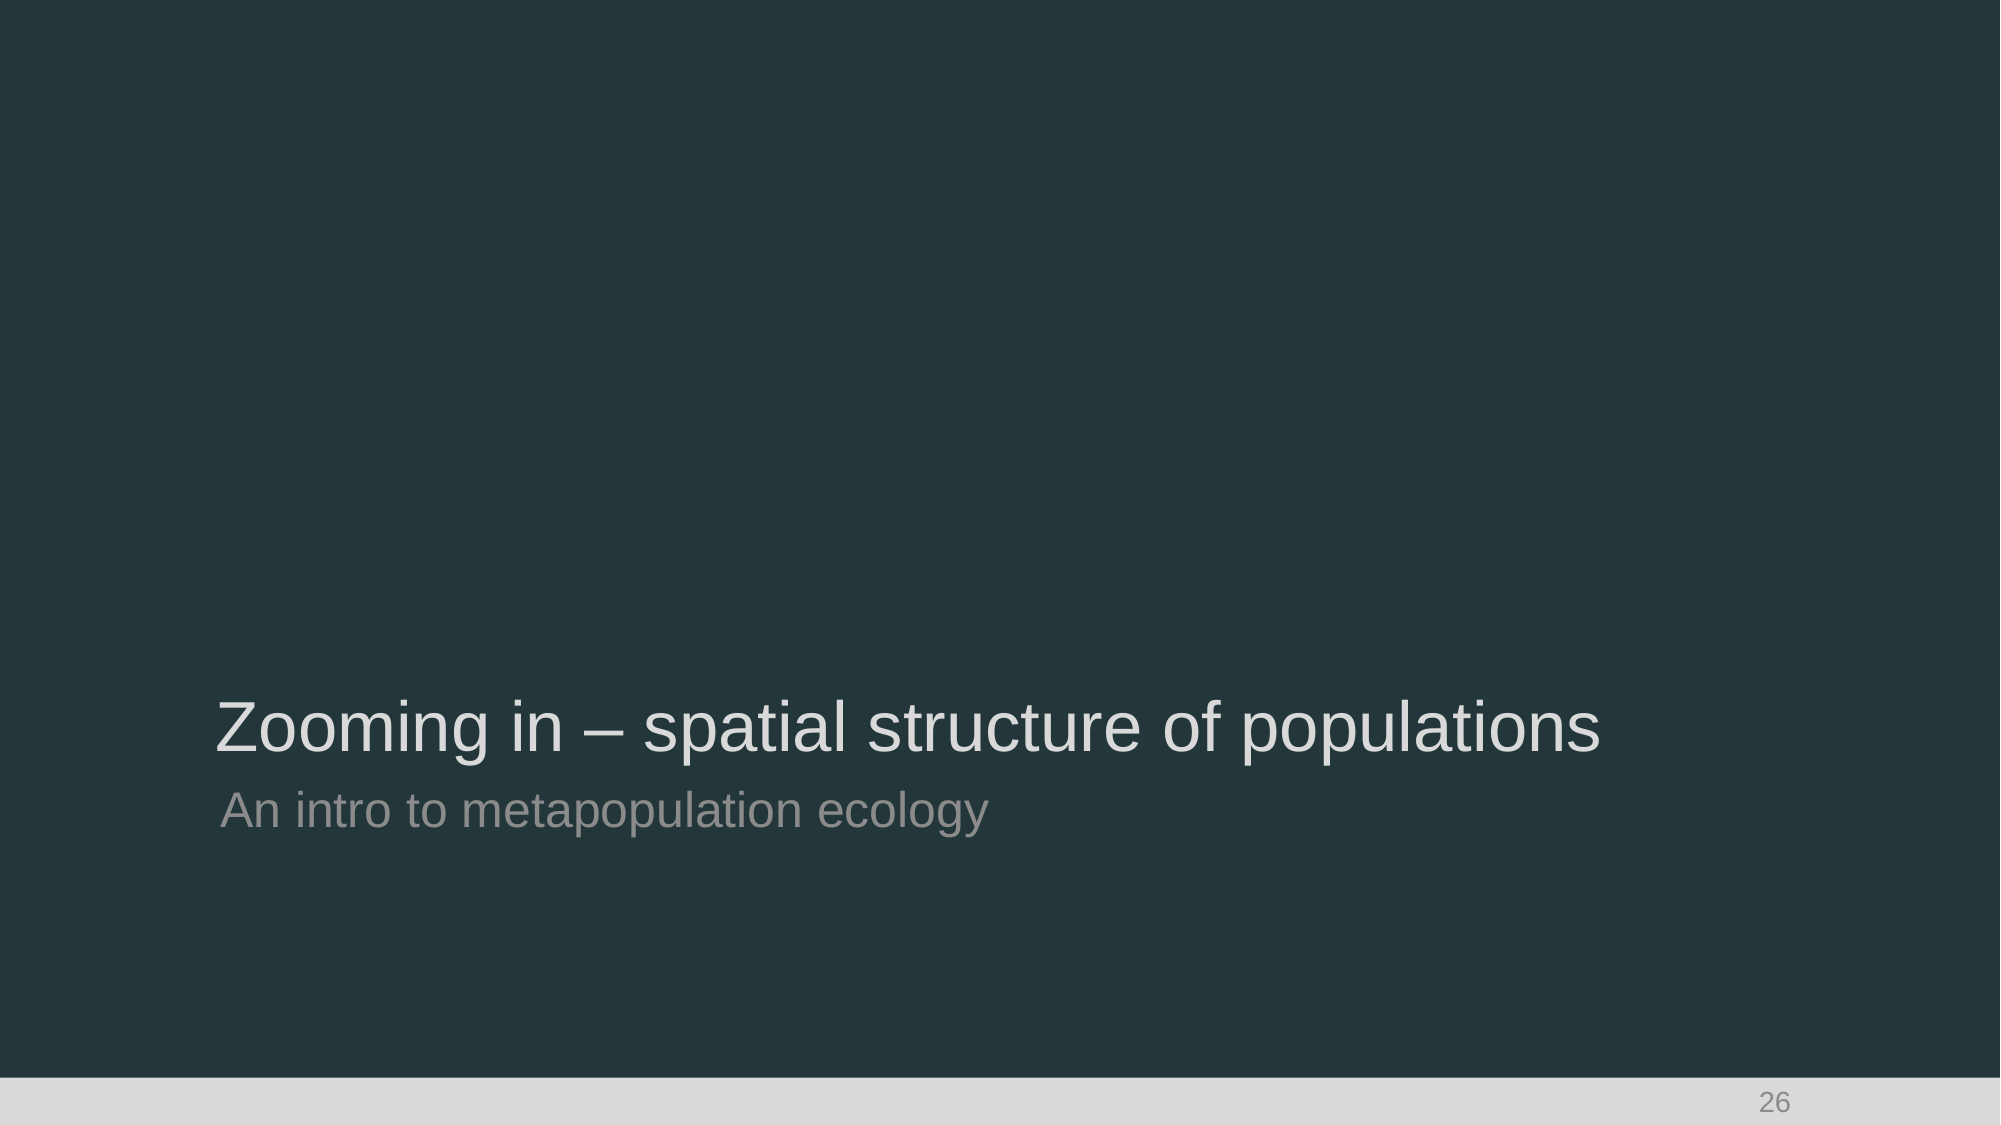

# Zooming in – spatial structure of populations
An intro to metapopulation ecology

26